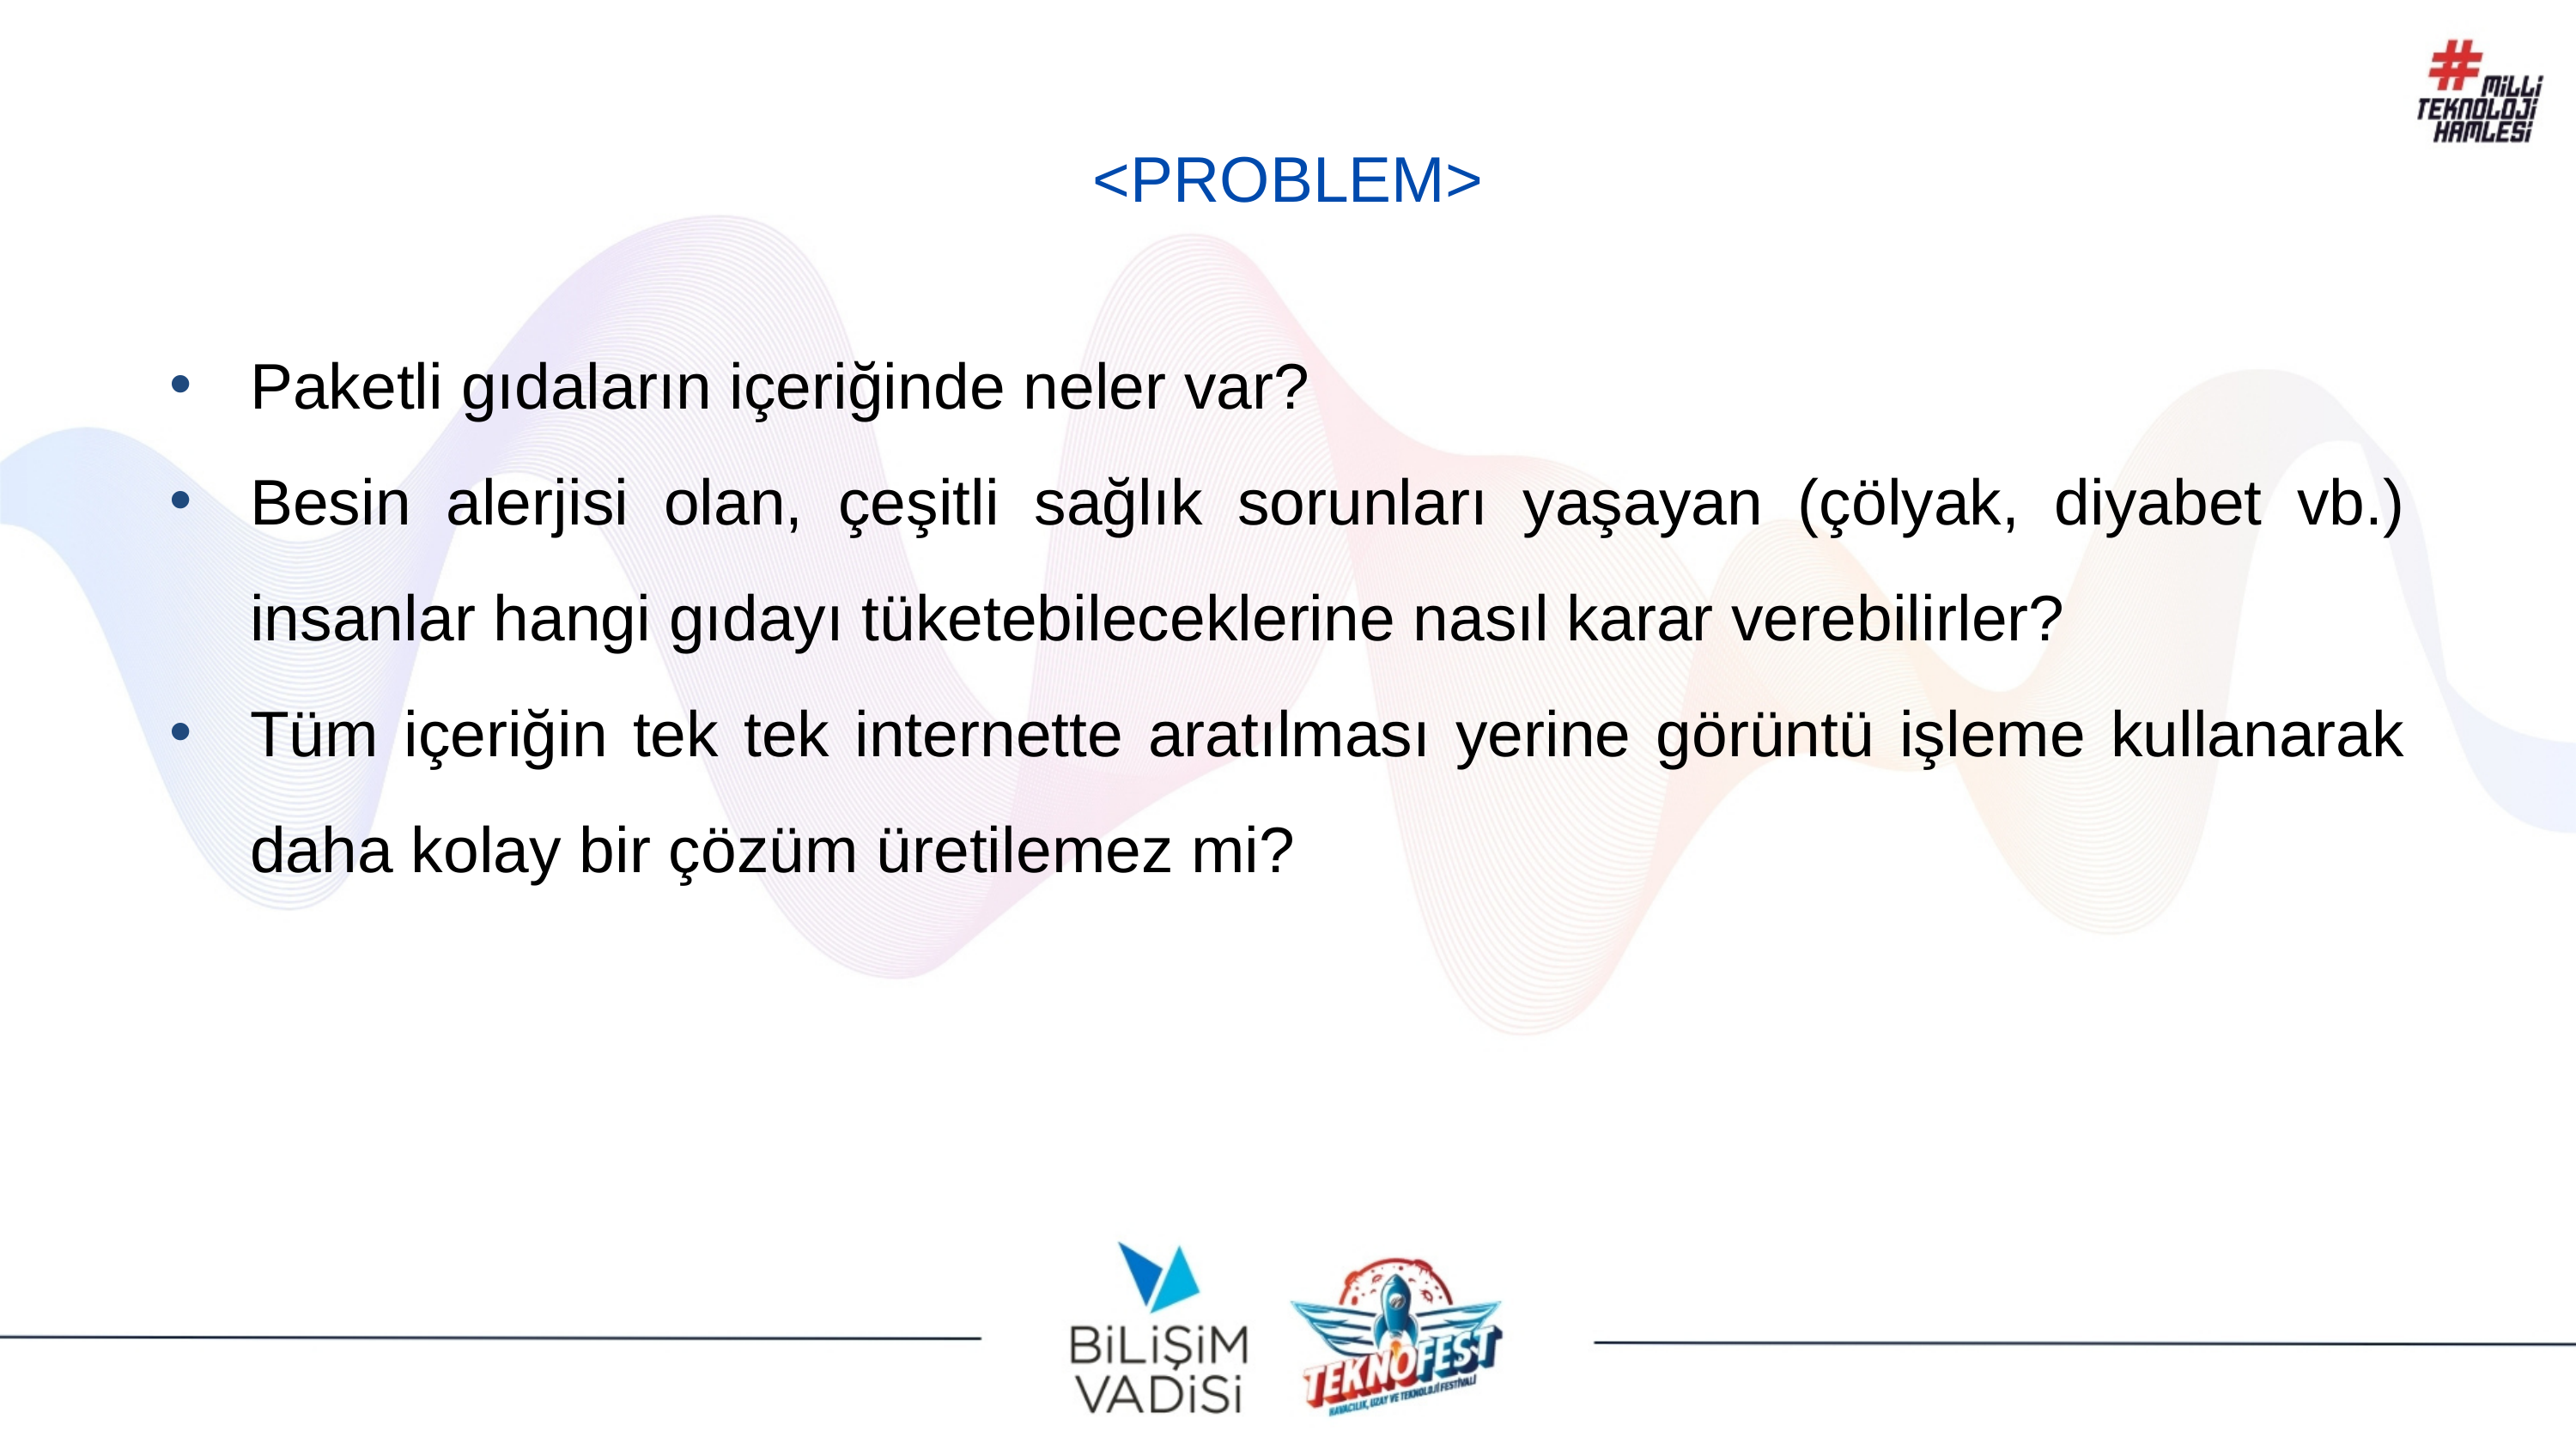

<PROBLEM>
Paketli gıdaların içeriğinde neler var?
Besin alerjisi olan, çeşitli sağlık sorunları yaşayan (çölyak, diyabet vb.) insanlar hangi gıdayı tüketebileceklerine nasıl karar verebilirler?
Tüm içeriğin tek tek internette aratılması yerine görüntü işleme kullanarak daha kolay bir çözüm üretilemez mi?